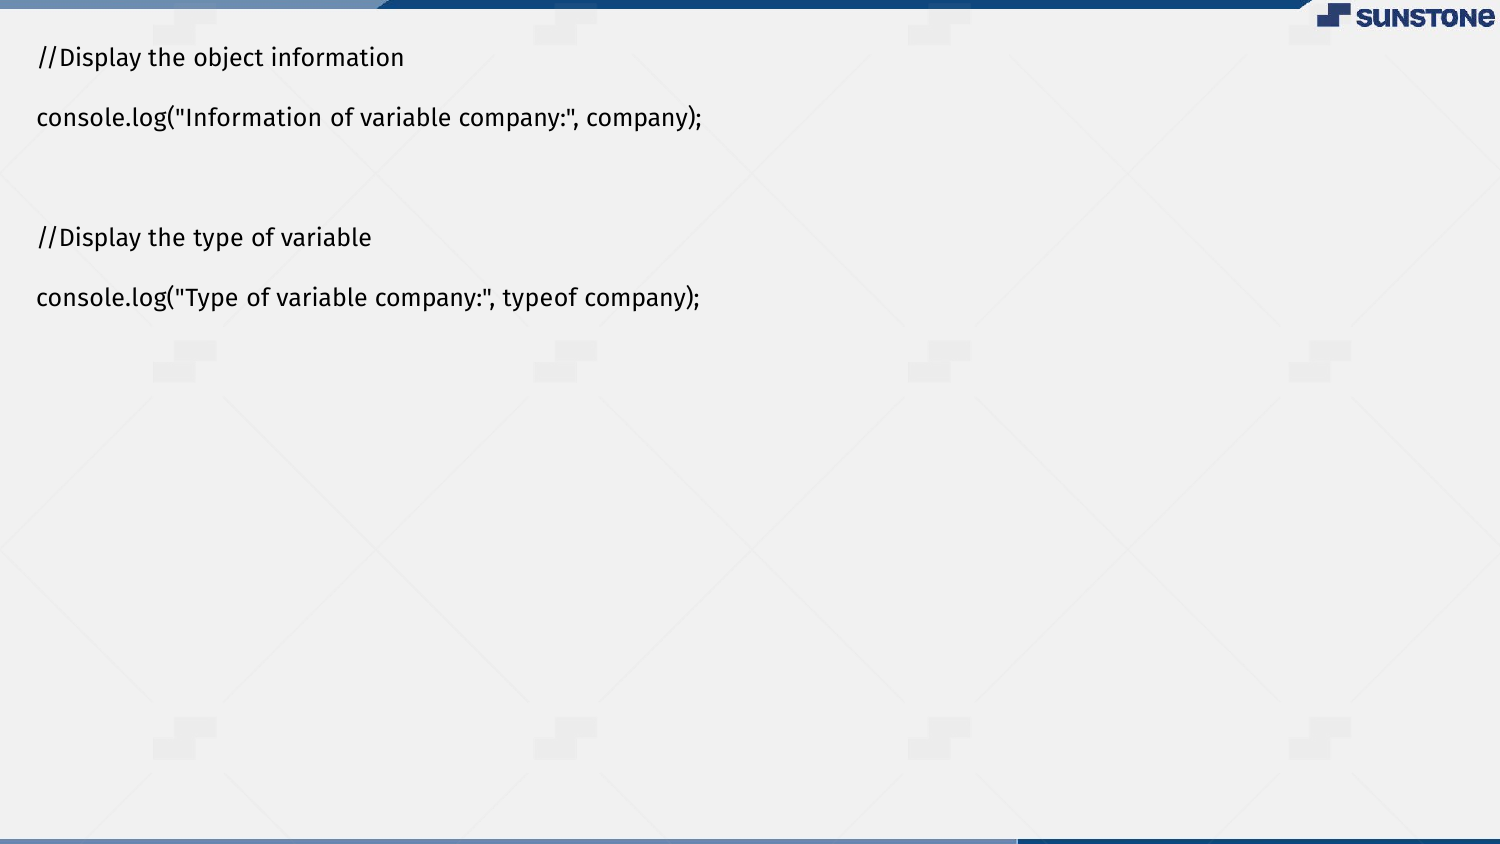

//Display the object information

console.log("Information of variable company:", company);
//Display the type of variable

console.log("Type of variable company:", typeof company);